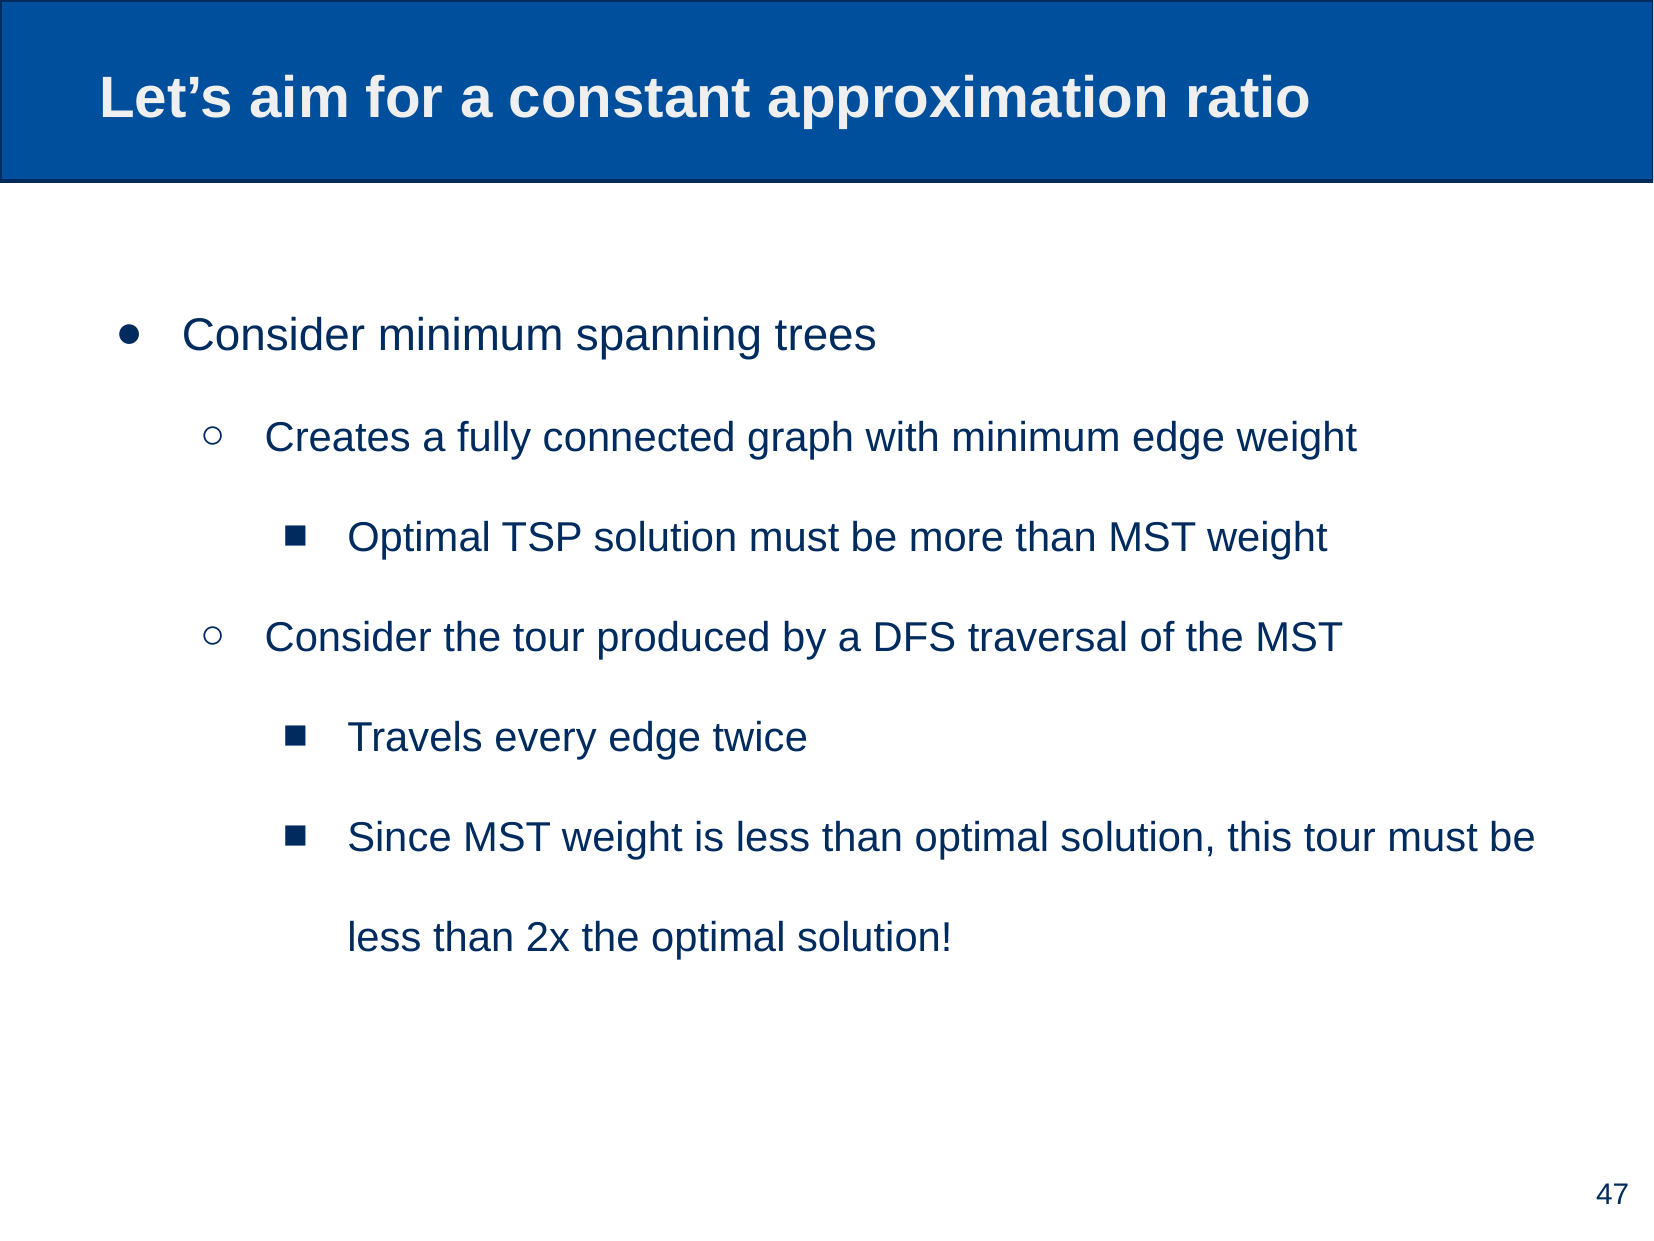

# Let’s aim for a constant approximation ratio
Consider minimum spanning trees
Creates a fully connected graph with minimum edge weight
Optimal TSP solution must be more than MST weight
Consider the tour produced by a DFS traversal of the MST
Travels every edge twice
Since MST weight is less than optimal solution, this tour must be less than 2x the optimal solution!
47